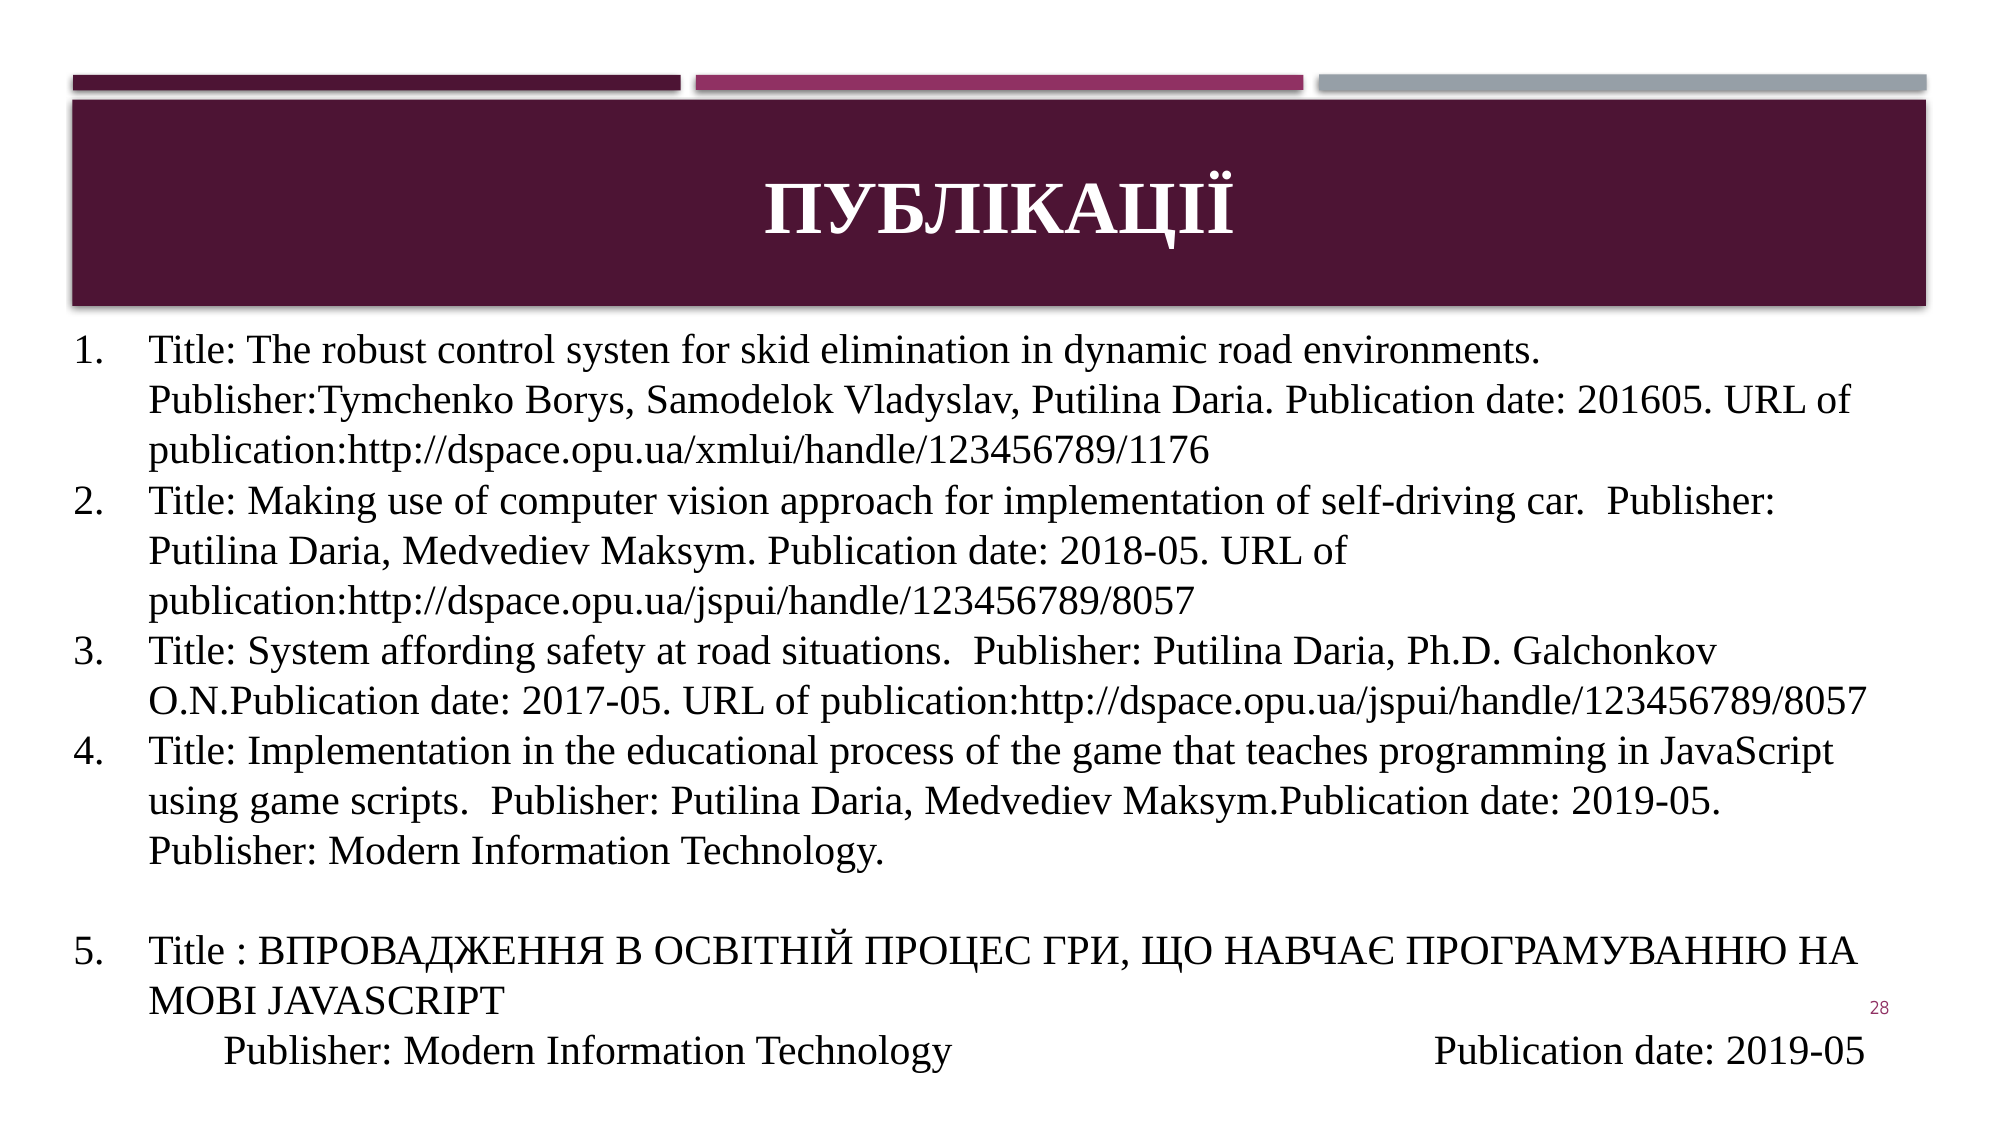

# Публікації
Title: The robust control systen for skid elimination in dynamic road environments.  Publisher:Tymchenko Borys, Samodelok Vladyslav, Putilina Daria. Publication date: 201605. URL of publication:http://dspace.opu.ua/xmlui/handle/123456789/1176
Title: Making use of computer vision approach for implementation of self-driving car.  Publisher: Putilina Daria, Medvediev Maksym. Publication date: 2018-05. URL of publication:http://dspace.opu.ua/jspui/handle/123456789/8057
Title: System affording safety at road situations.  Publisher: Putilina Daria, Ph.D. Galchonkov O.N.Publication date: 2017-05. URL of publication:http://dspace.opu.ua/jspui/handle/123456789/8057
Title: Implementation in the educational process of the game that teaches programming in JavaScript using game scripts.  Publisher: Putilina Daria, Medvediev Maksym.Publication date: 2019-05.  Publisher: Modern Information Technology.

Title : ВПРОВАДЖЕННЯ В ОСВІТНІЙ ПРОЦЕС ГРИ, ЩО НАВЧАЄ ПРОГРАМУВАННЮ НА МОВІ JAVASCRIPT
	Publisher: Modern Information Technology 				 Publication date: 2019-05
28